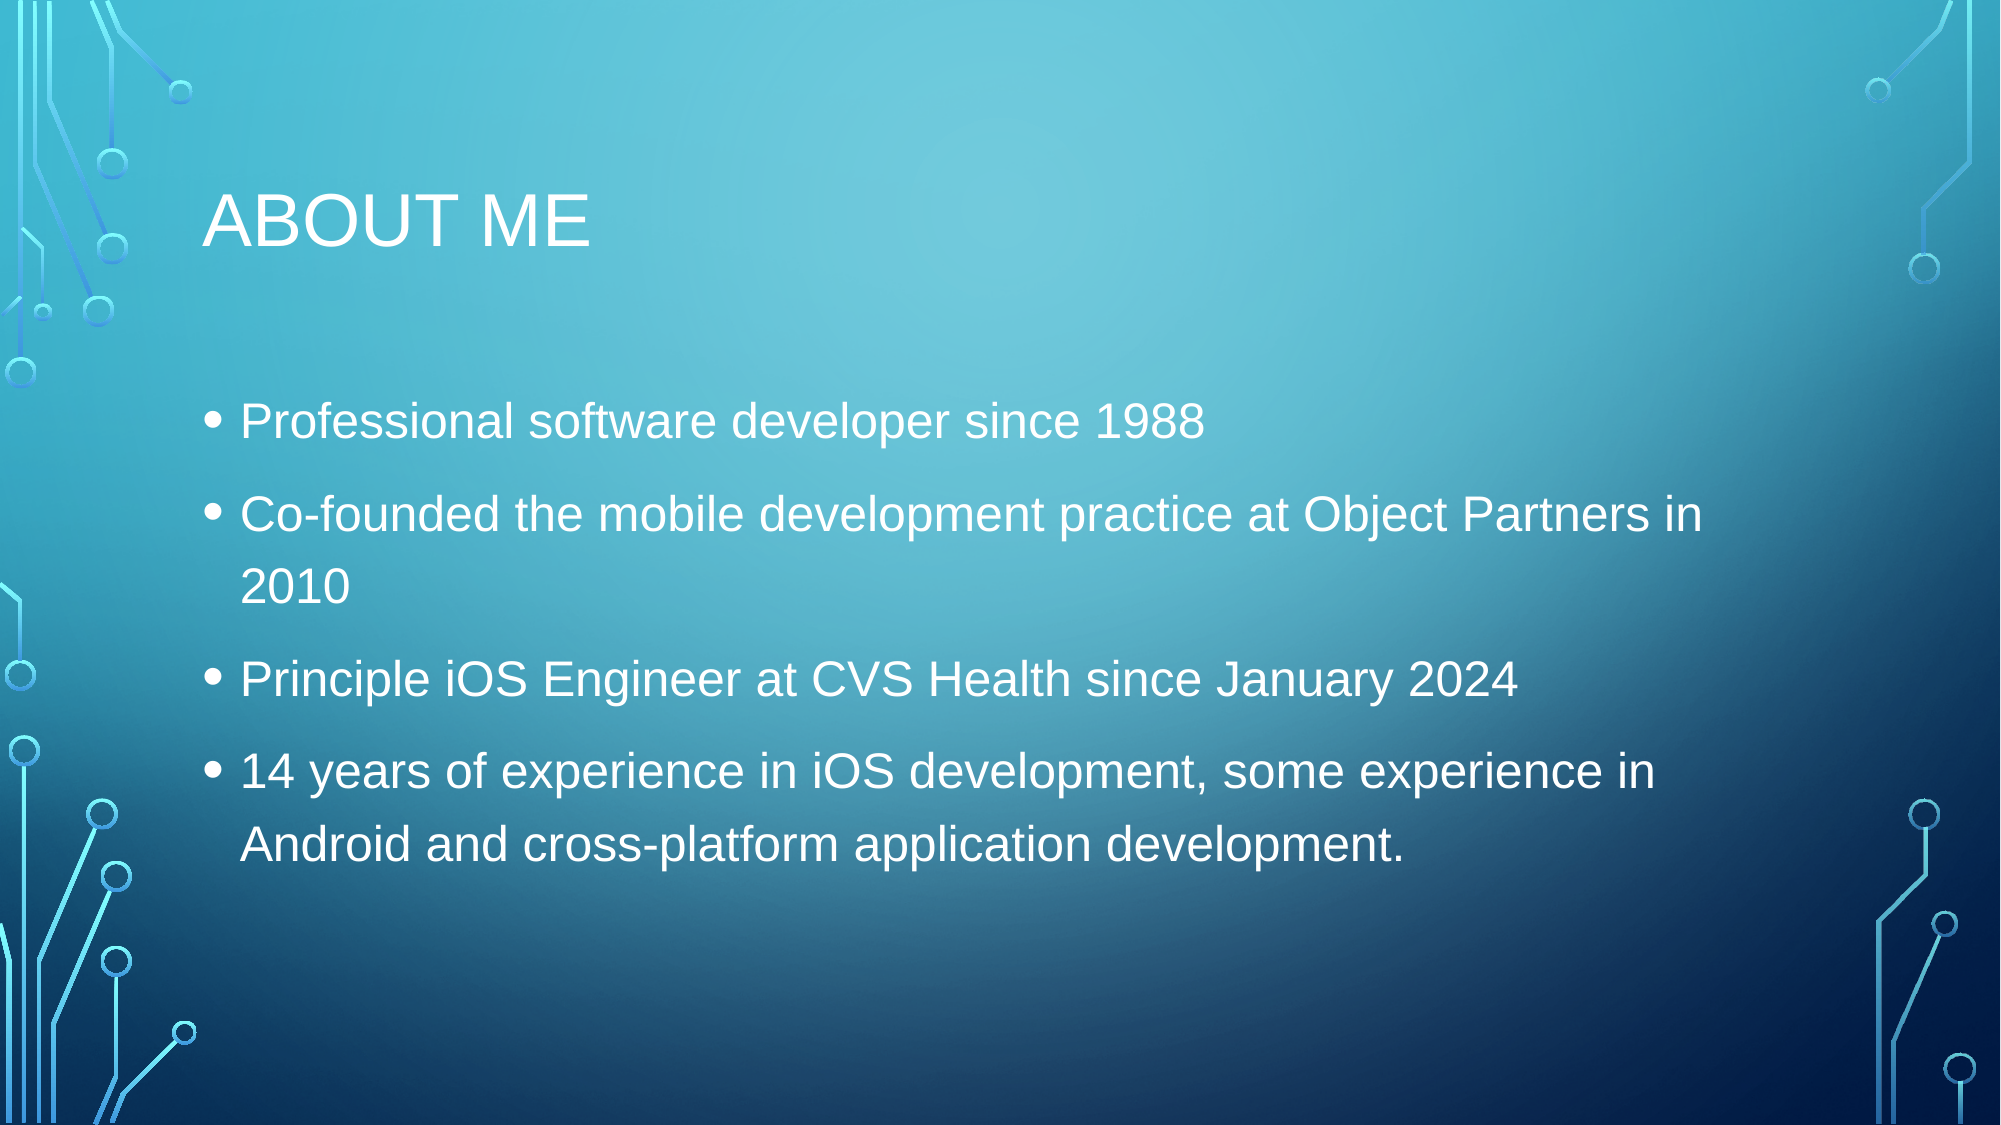

# About Me
Professional software developer since 1988
Co-founded the mobile development practice at Object Partners in 2010
Principle iOS Engineer at CVS Health since January 2024
14 years of experience in iOS development, some experience in Android and cross-platform application development.